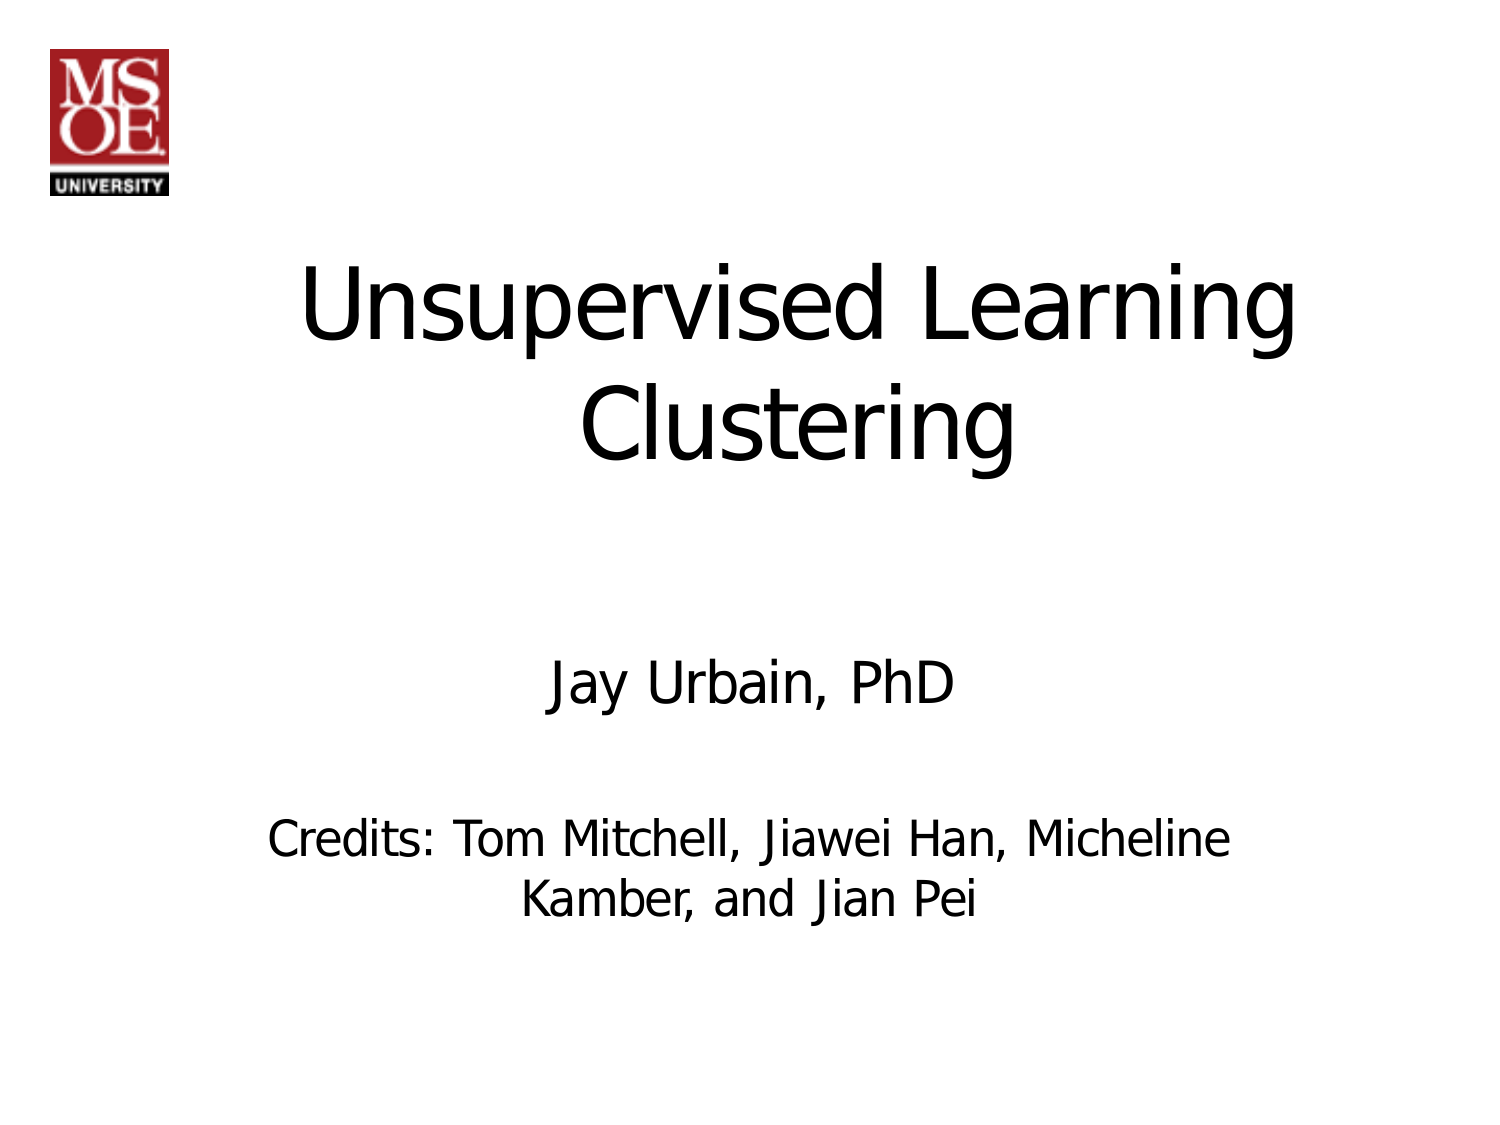

# Unsupervised Learning Clustering
Jay Urbain, PhD

Credits: Tom Mitchell, Jiawei Han, Micheline Kamber, and Jian Pei